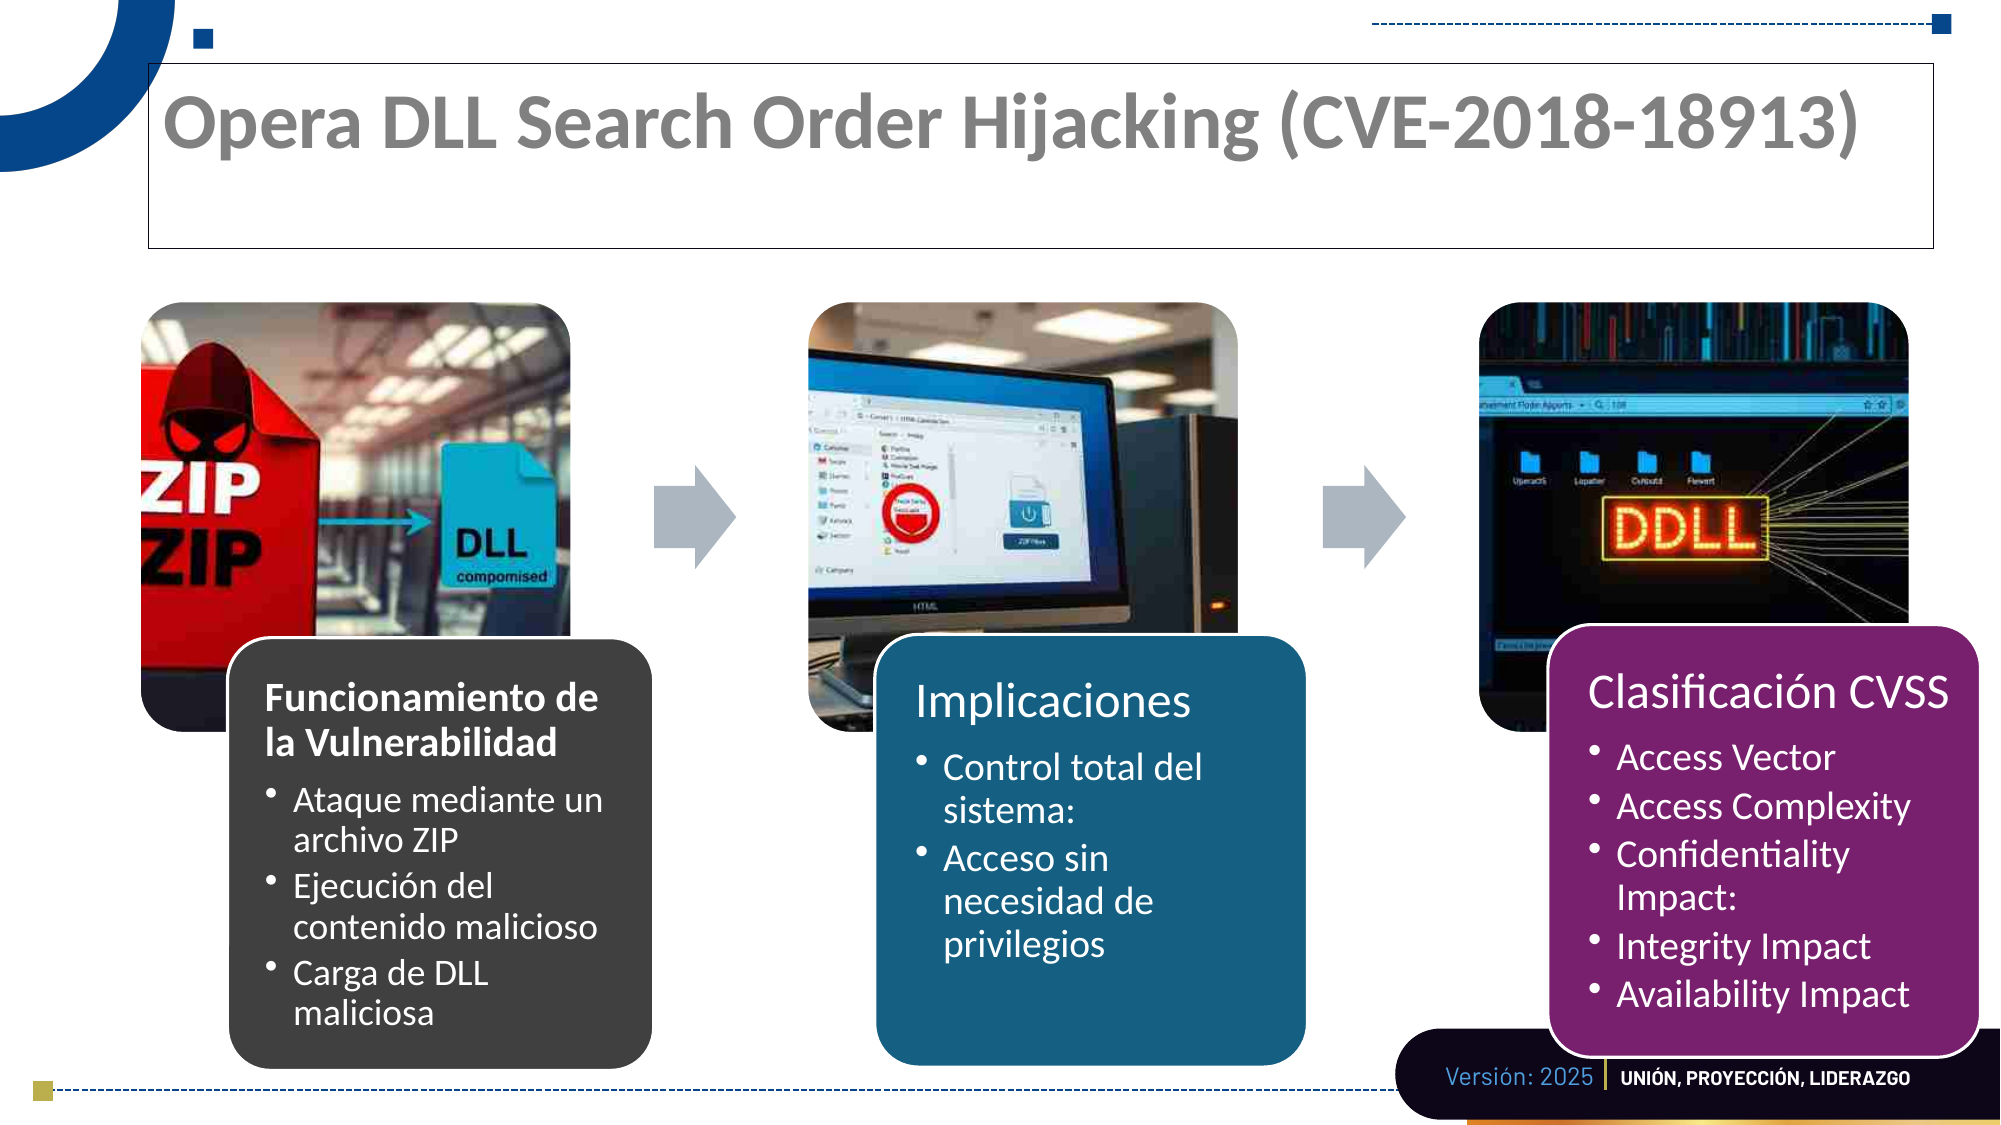

# Opera DLL Search Order Hijacking (CVE-2018-18913)
Funcionamiento de la Vulnerabilidad
Ataque mediante un archivo ZIP
Ejecución del contenido malicioso
Carga de DLL maliciosa

Implicaciones
Control total del sistema:
Acceso sin necesidad de privilegios

Clasificación CVSS
Access Vector
Access Complexity
Confidentiality Impact:
Integrity Impact
Availability Impact